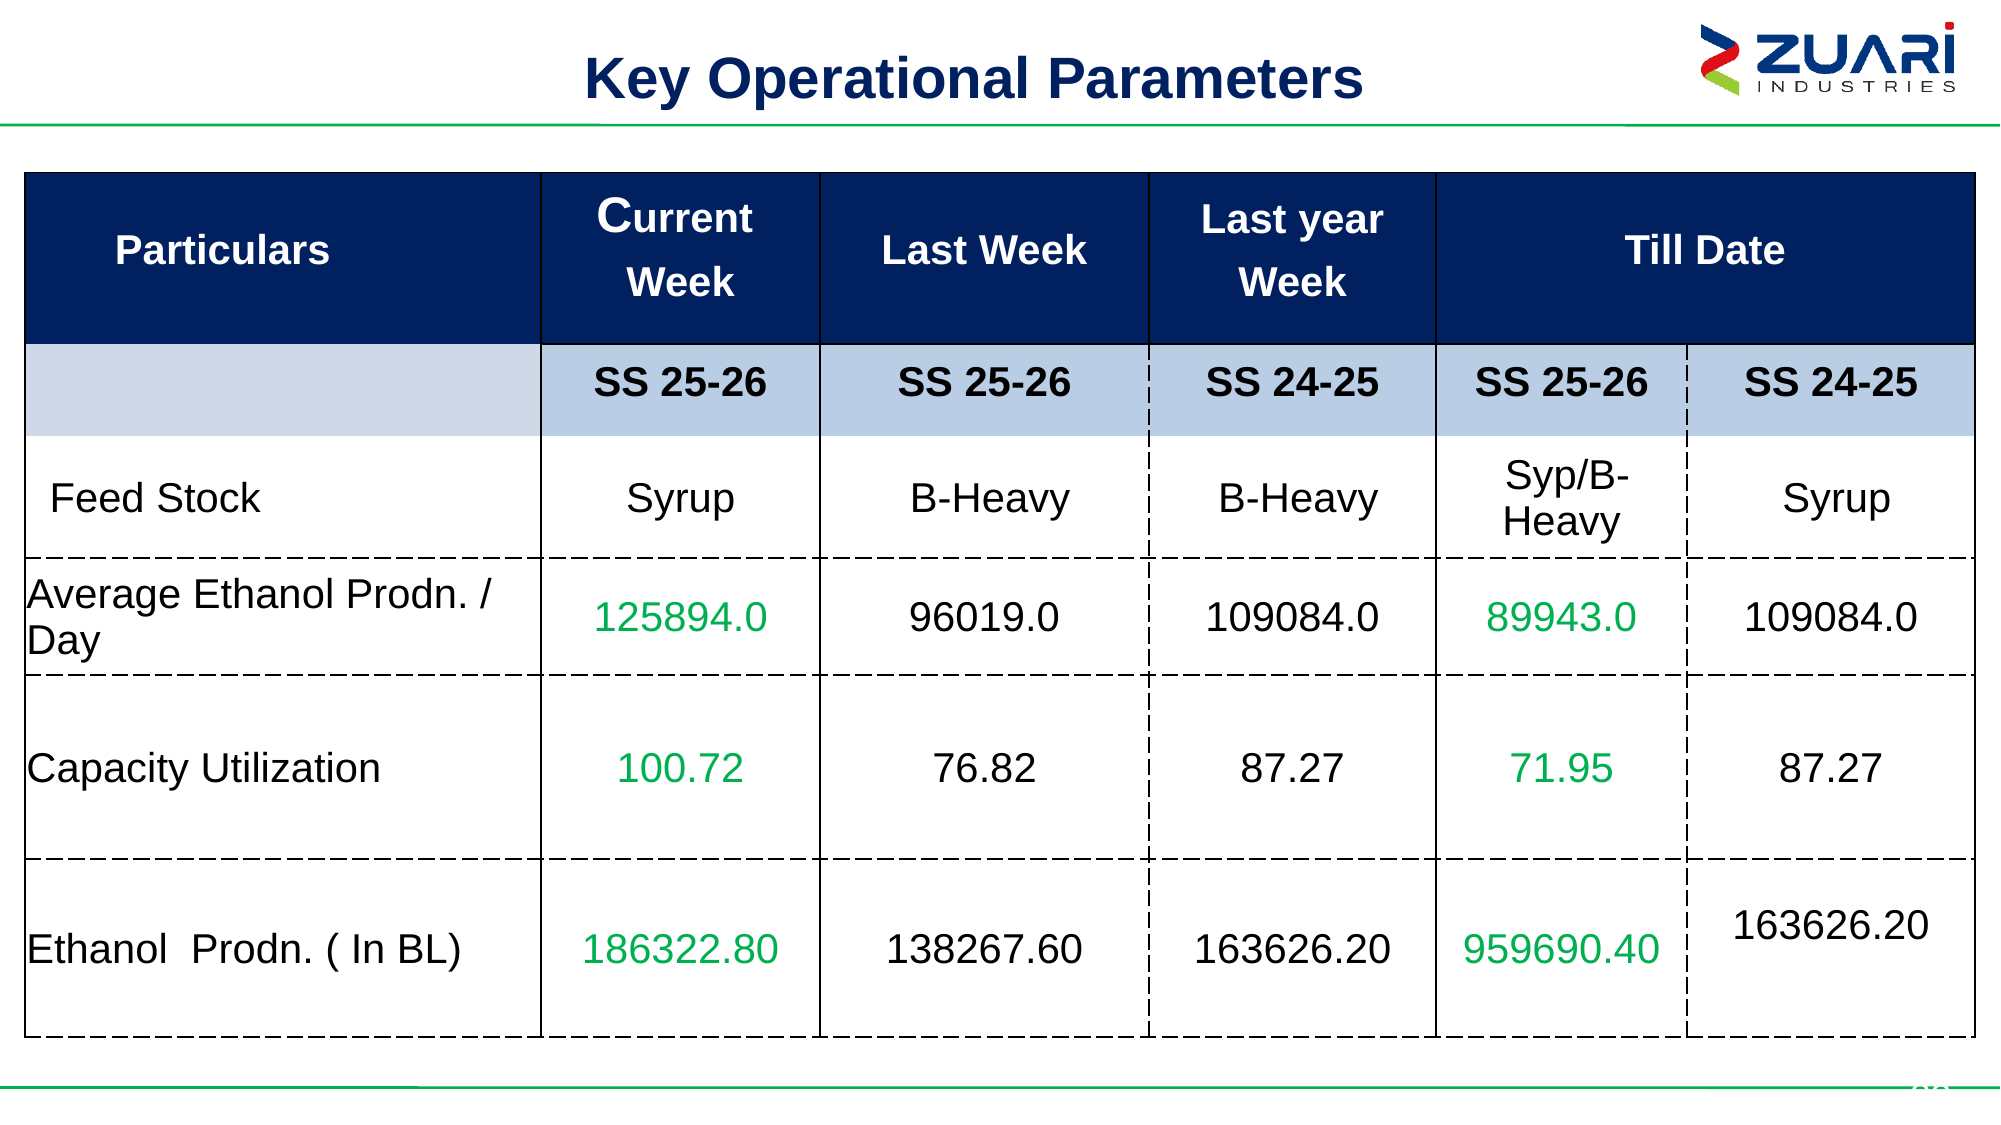

Key Operational Parameters

| Particulars | Current Week | Last Week | Last year Week | Till Date |  |
| --- | --- | --- | --- | --- | --- |
|  | SS 25-26 | SS 25-26 | SS 24-25 | SS 25-26 | SS 24-25 |
| Feed Stock | Syrup | B-Heavy | B-Heavy | Syp/B-Heavy | Syrup |
| Average Ethanol Prodn. / Day | 125894.0 | 96019.0 | 109084.0 | 89943.0 | 109084.0 |
| Capacity Utilization | 100.72 | 76.82 | 87.27 | 71.95 | 87.27 |
| Ethanol Prodn. ( In BL) | 186322.80 | 138267.60 | 163626.20 | 959690.40 | 163626.20 |
82